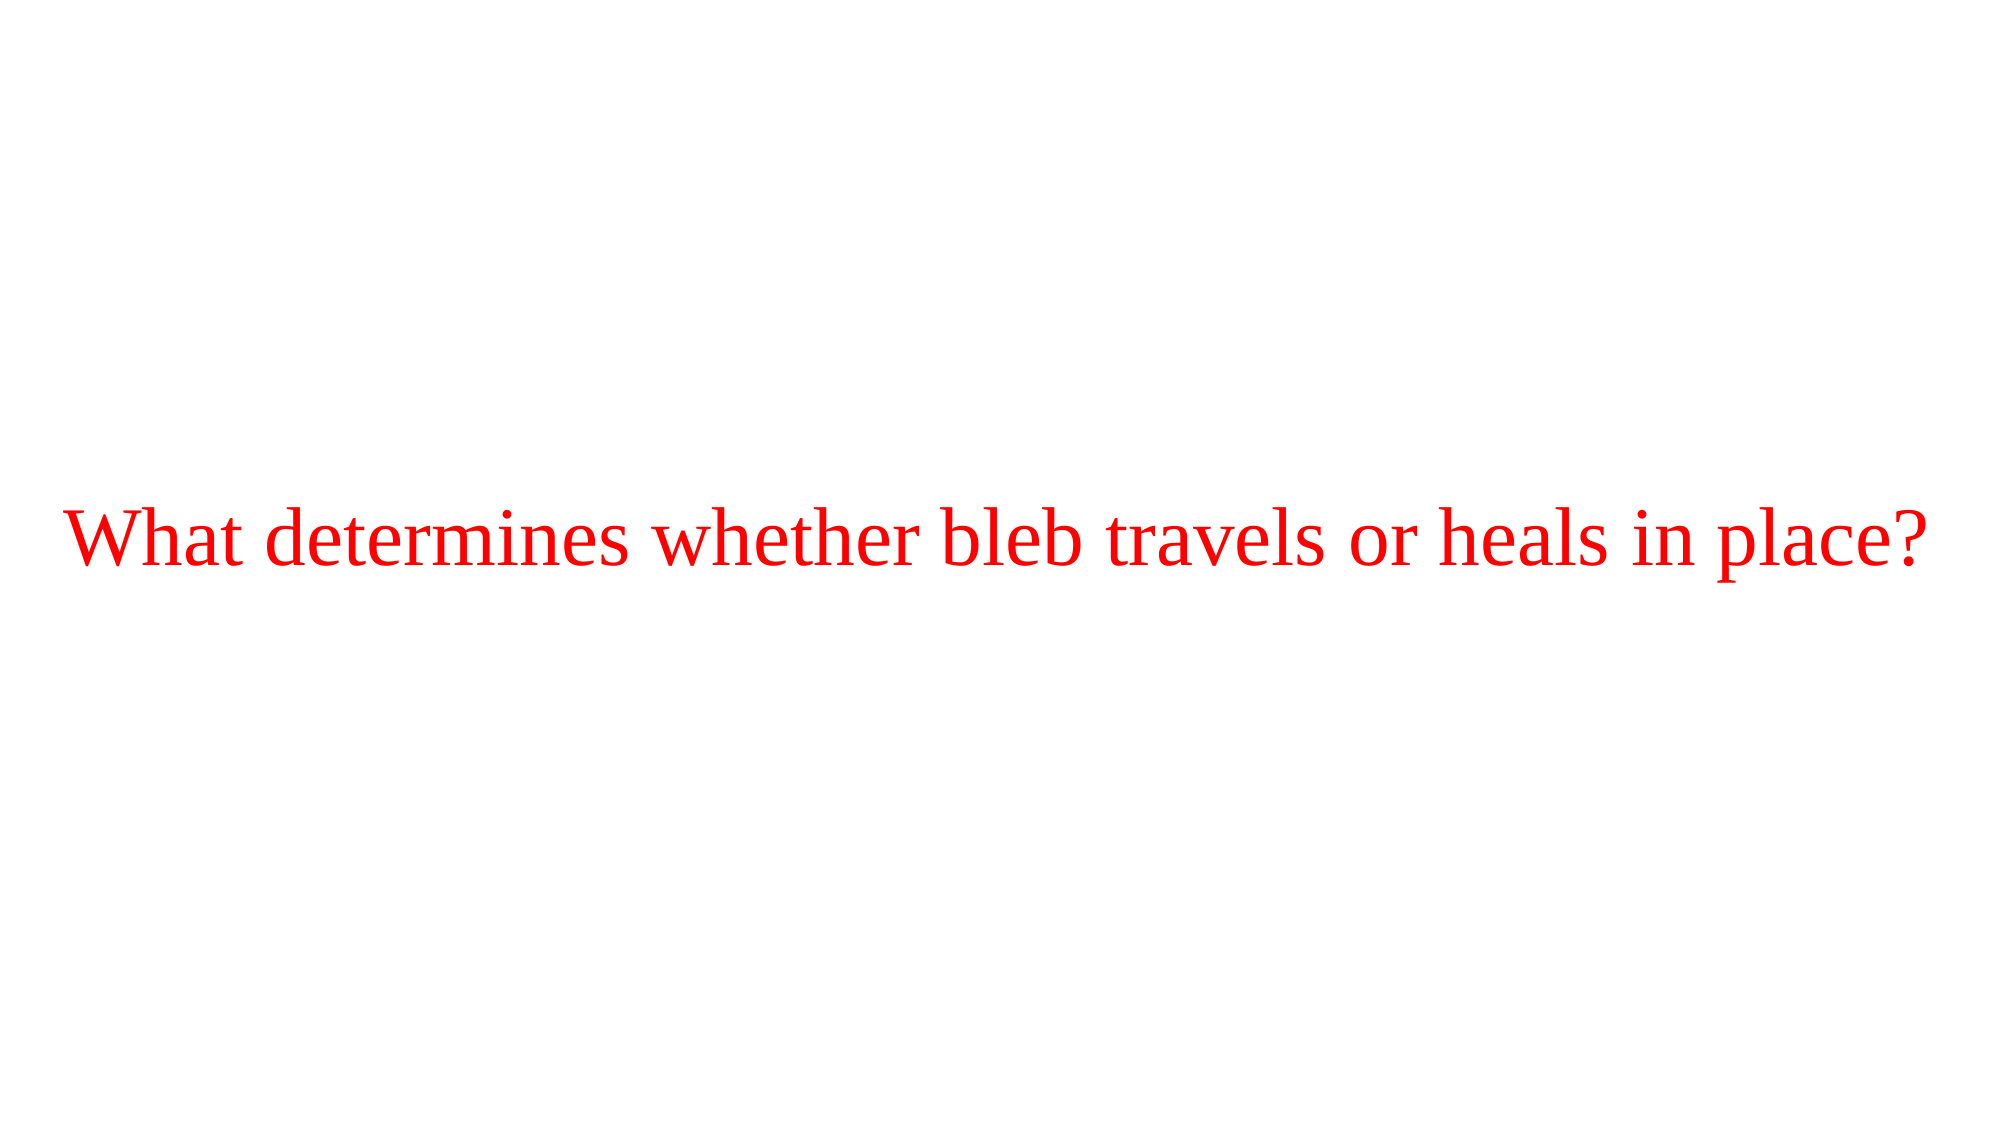

# What determines whether bleb travels or heals in place?